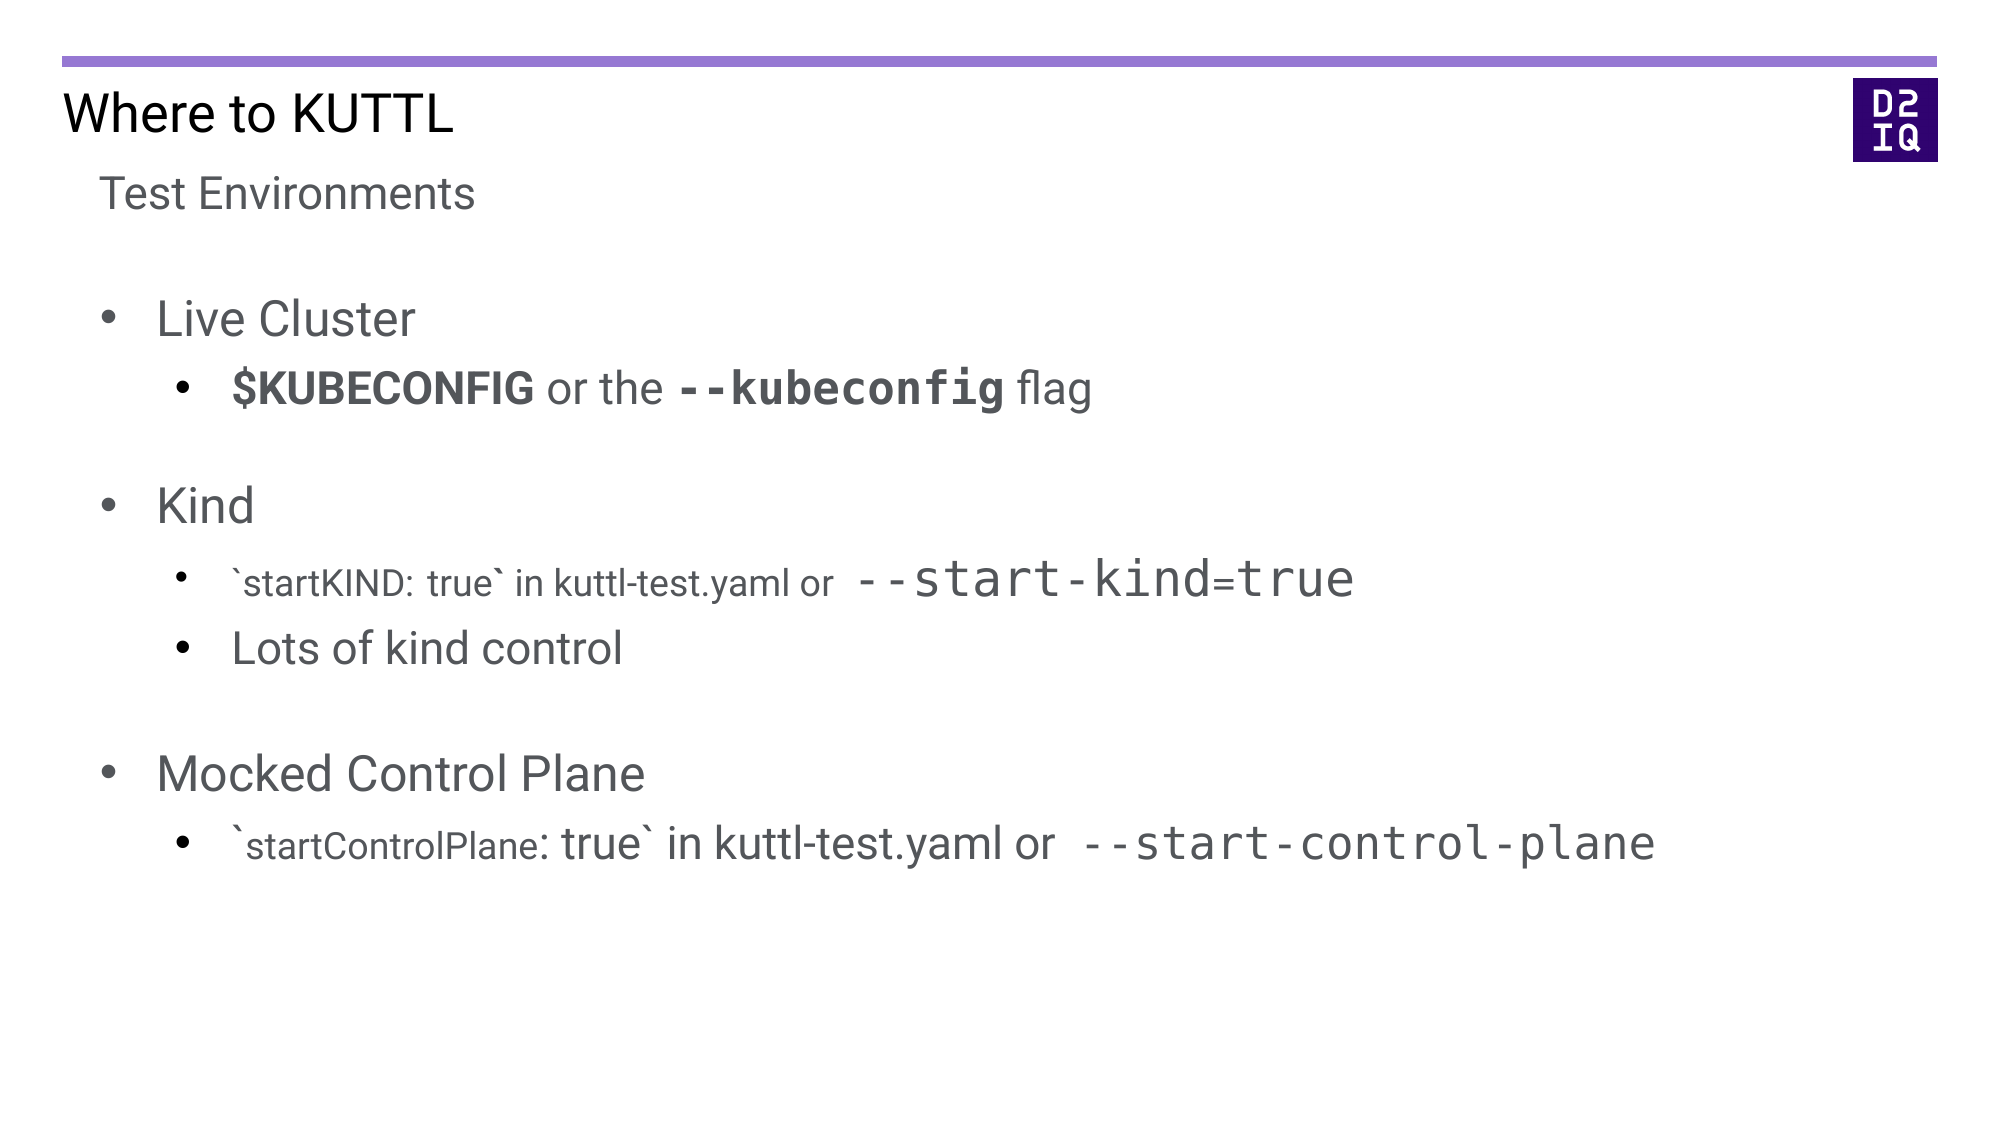

# Where to KUTTL
Test Environments
Live Cluster
$KUBECONFIG or the --kubeconfig flag

Kind
`startKIND: true` in kuttl-test.yaml or  --start-kind=true
Lots of kind control

Mocked Control Plane
`startControlPlane: true` in kuttl-test.yaml or  --start-control-plane